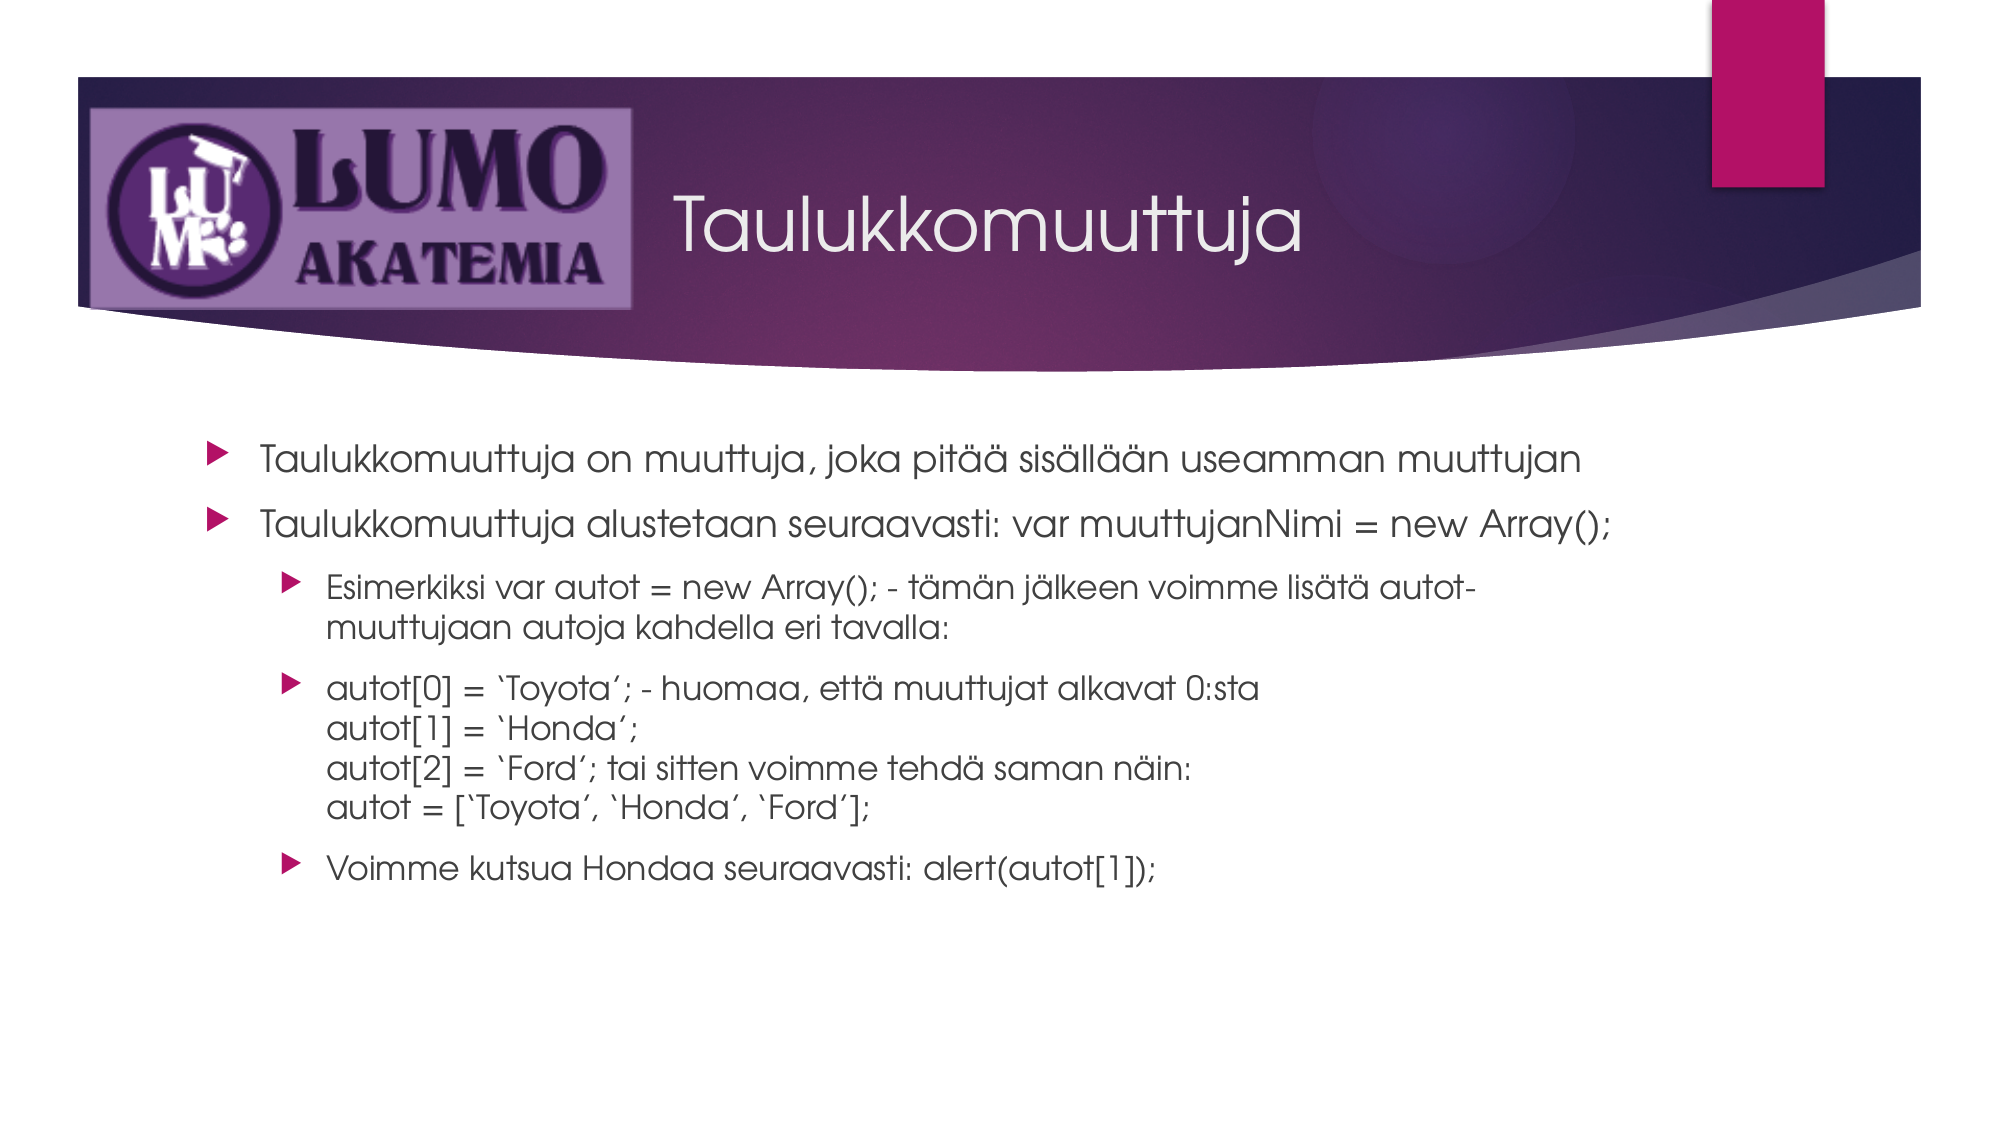

# Taulukkomuuttuja
Taulukkomuuttuja on muuttuja, joka pitää sisällään useamman muuttujan
Taulukkomuuttuja alustetaan seuraavasti: var muuttujanNimi = new Array();
Esimerkiksi var autot = new Array(); - tämän jälkeen voimme lisätä autot-muuttujaan autoja kahdella eri tavalla:
autot[0] = ‘Toyota’; - huomaa, että muuttujat alkavat 0:sta
autot[1] = ‘Honda’;
autot[2] = ‘Ford’; tai sitten voimme tehdä saman näin:
autot = [‘Toyota’, ‘Honda’, ‘Ford’];
Voimme kutsua Hondaa seuraavasti: alert(autot[1]);